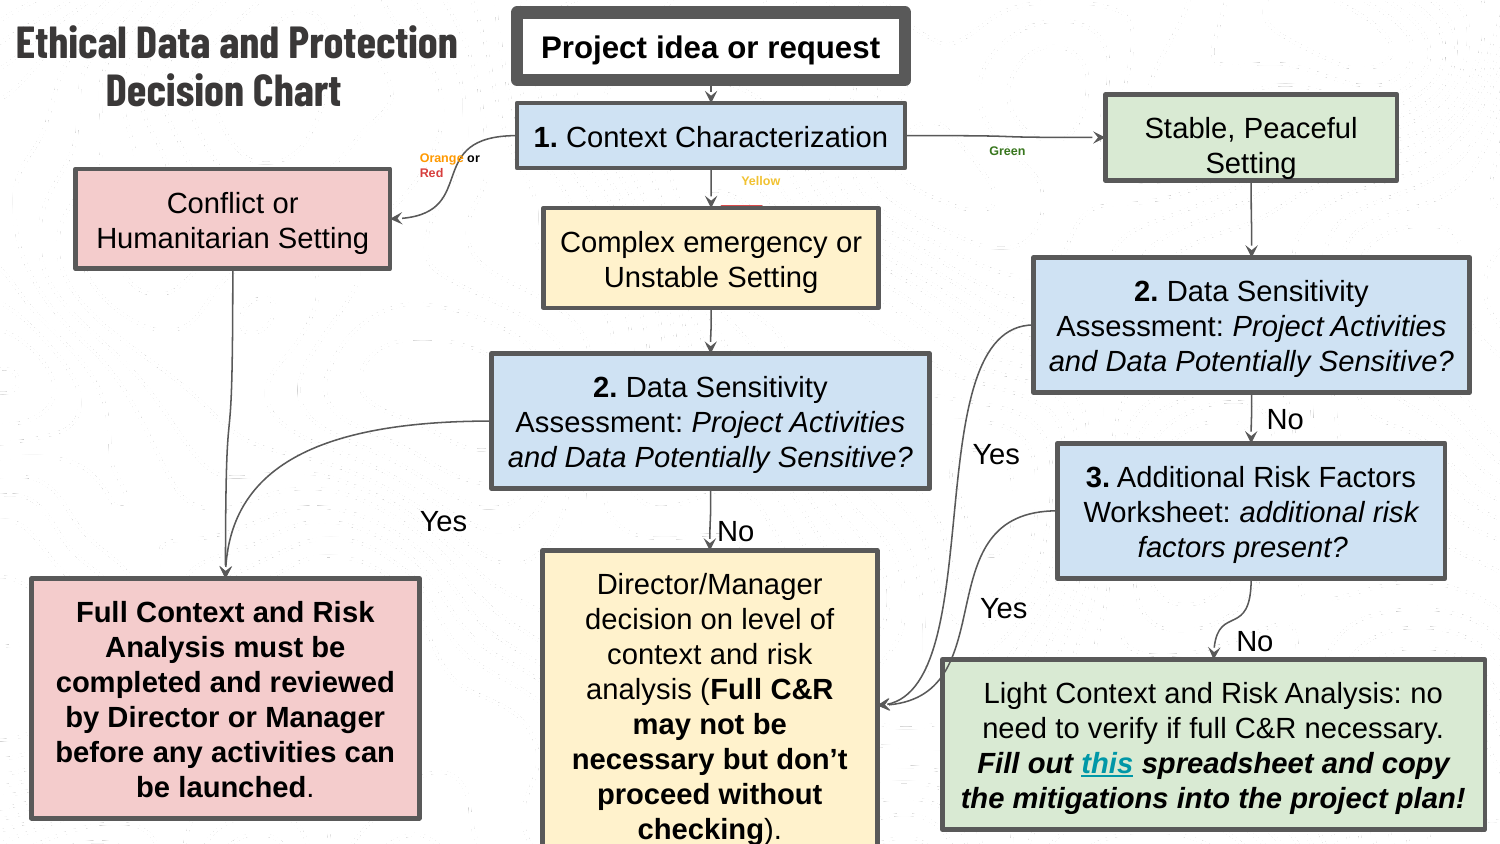

Ethical Data and Protection               Decision Chart
Project idea or request
Stable, Peaceful Setting
1. Context Characterization
Green
Orange or Red
Yellow
Conflict or Humanitarian Setting
Complex emergency or Unstable Setting
2. Data Sensitivity Assessment: Project Activities and Data Potentially Sensitive?
2. Data Sensitivity Assessment: Project Activities and Data Potentially Sensitive?
No
Yes
3. Additional Risk Factors Worksheet: additional risk factors present?
Yes
No
Director/Manager decision on level of context and risk analysis (Full C&R may not be necessary but don’t proceed without checking).
Yes
Full Context and Risk Analysis must be completed and reviewed by Director or Manager before any activities can be launched.
No
Light Context and Risk Analysis: no need to verify if full C&R necessary. Fill out this spreadsheet and copy the mitigations into the project plan!
21